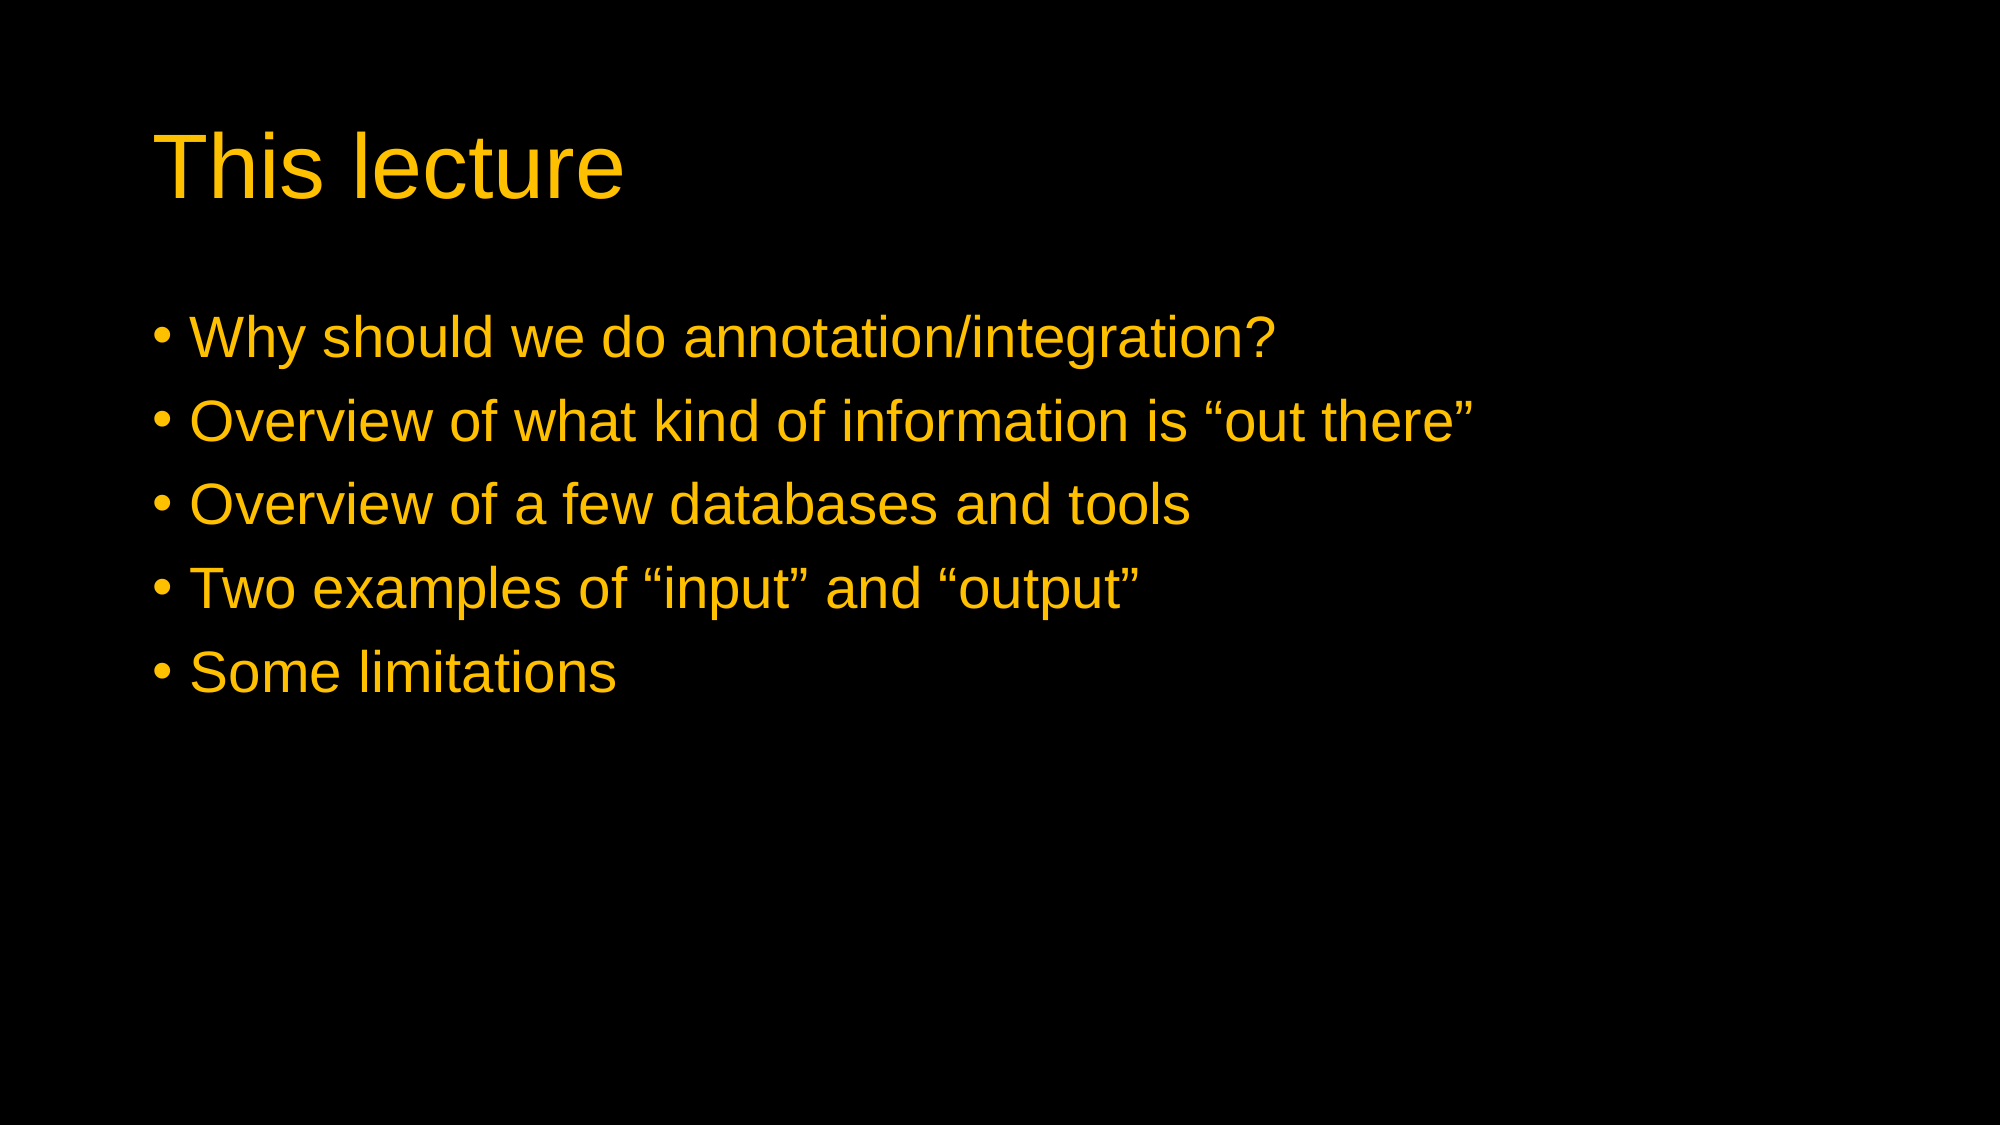

# This lecture
Why should we do annotation/integration?
Overview of what kind of information is “out there”
Overview of a few databases and tools
Two examples of “input” and “output”
Some limitations